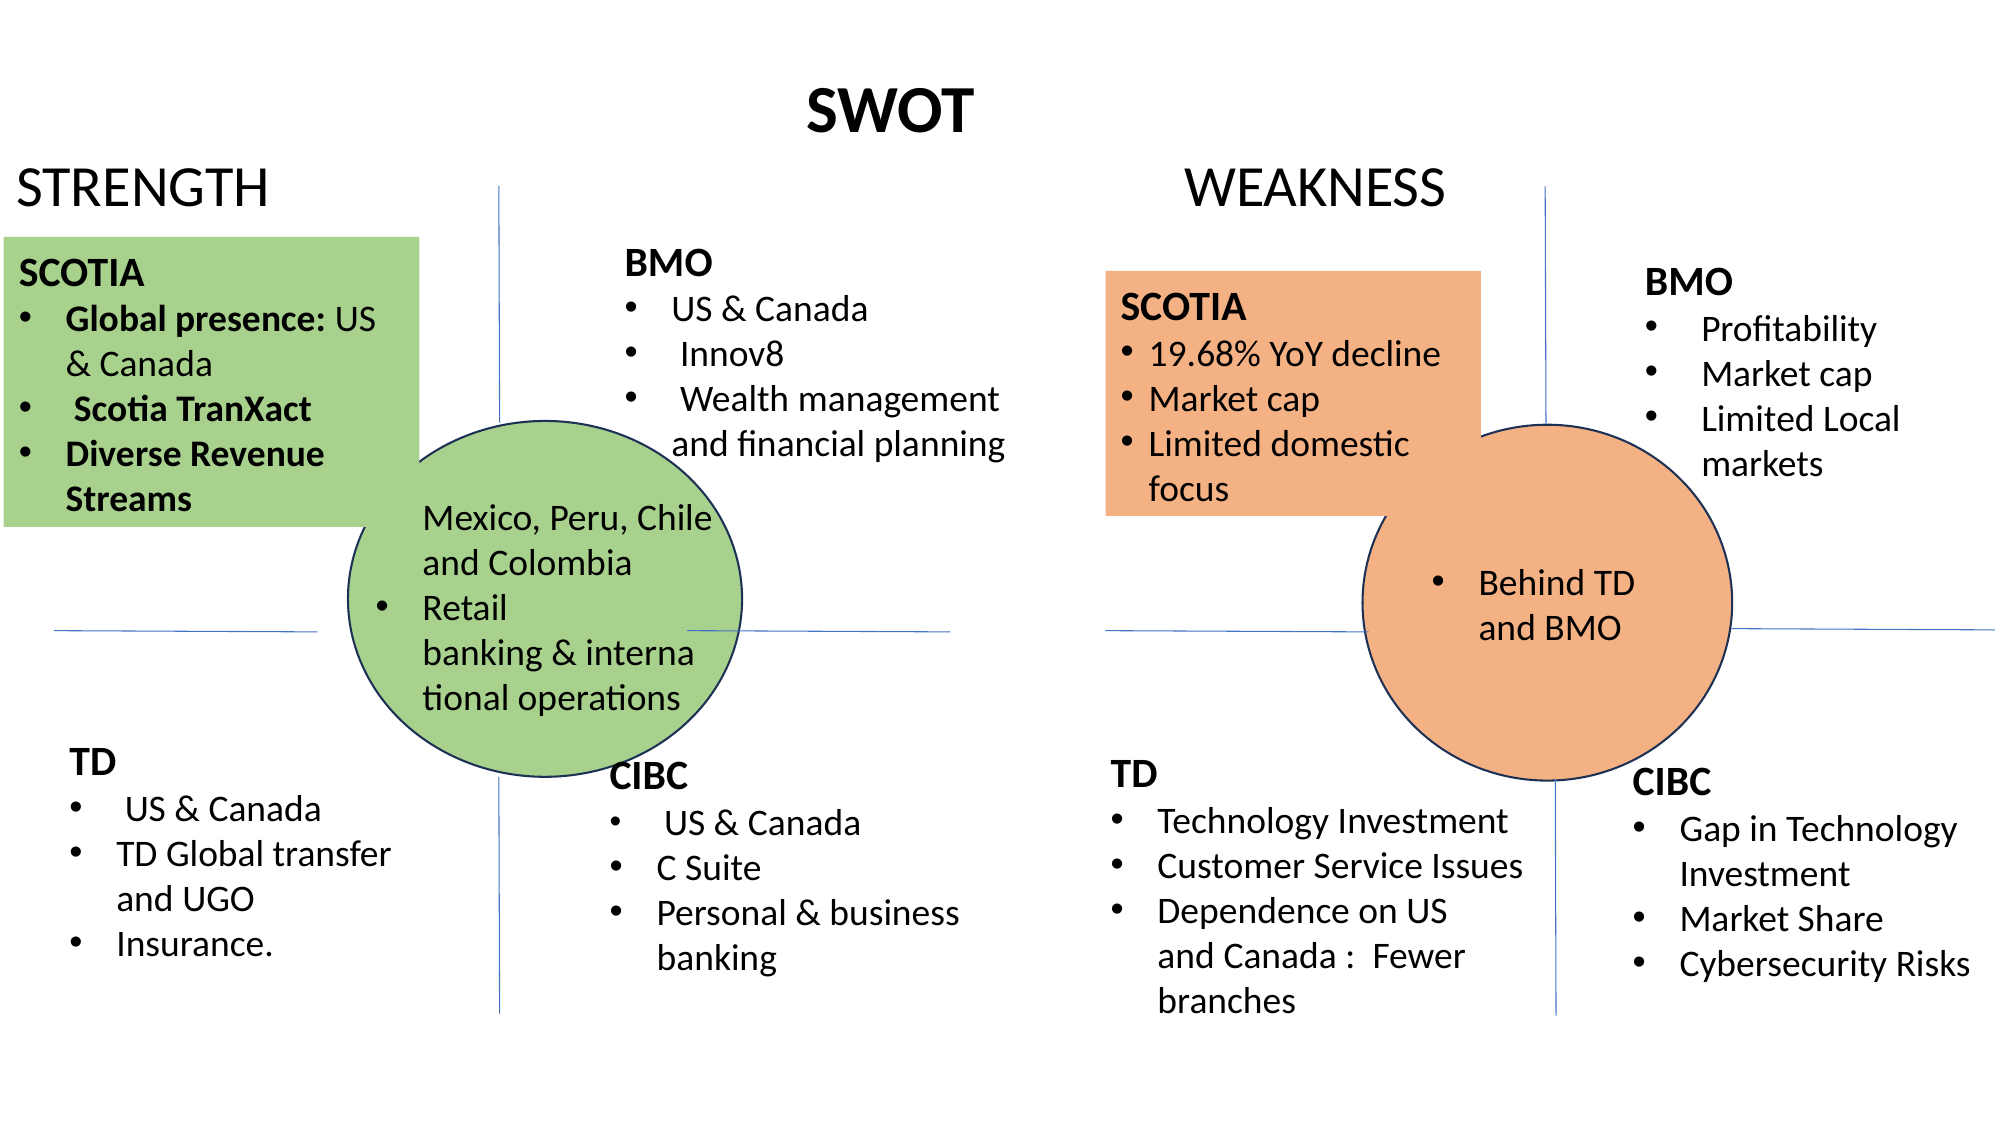

# SWOT
STRENGTH                                                                     WEAKNESS
BMO
US & Canada
 Innov8
 Wealth management and financial planning

SCOTIA
Global presence: US & Canada
 Scotia TranXact
Diverse Revenue Streams
BMO​
Profitability
Market cap
Limited Local markets
SCOTIA​
19.68% YoY decline
Market cap
Limited domestic focus

Behind TD and BMO
Mexico, Peru, Chile and Colombia
Retail banking & international operations
TD
 US & Canada
TD Global transfer and UGO
Insurance.

TD​
Technology Investment
Customer Service Issues
Dependence on US and Canada :  Fewer branches
CIBC
 US & Canada
C Suite
Personal & business banking
CIBC​
Gap in Technology Investment
Market Share
Cybersecurity Risks